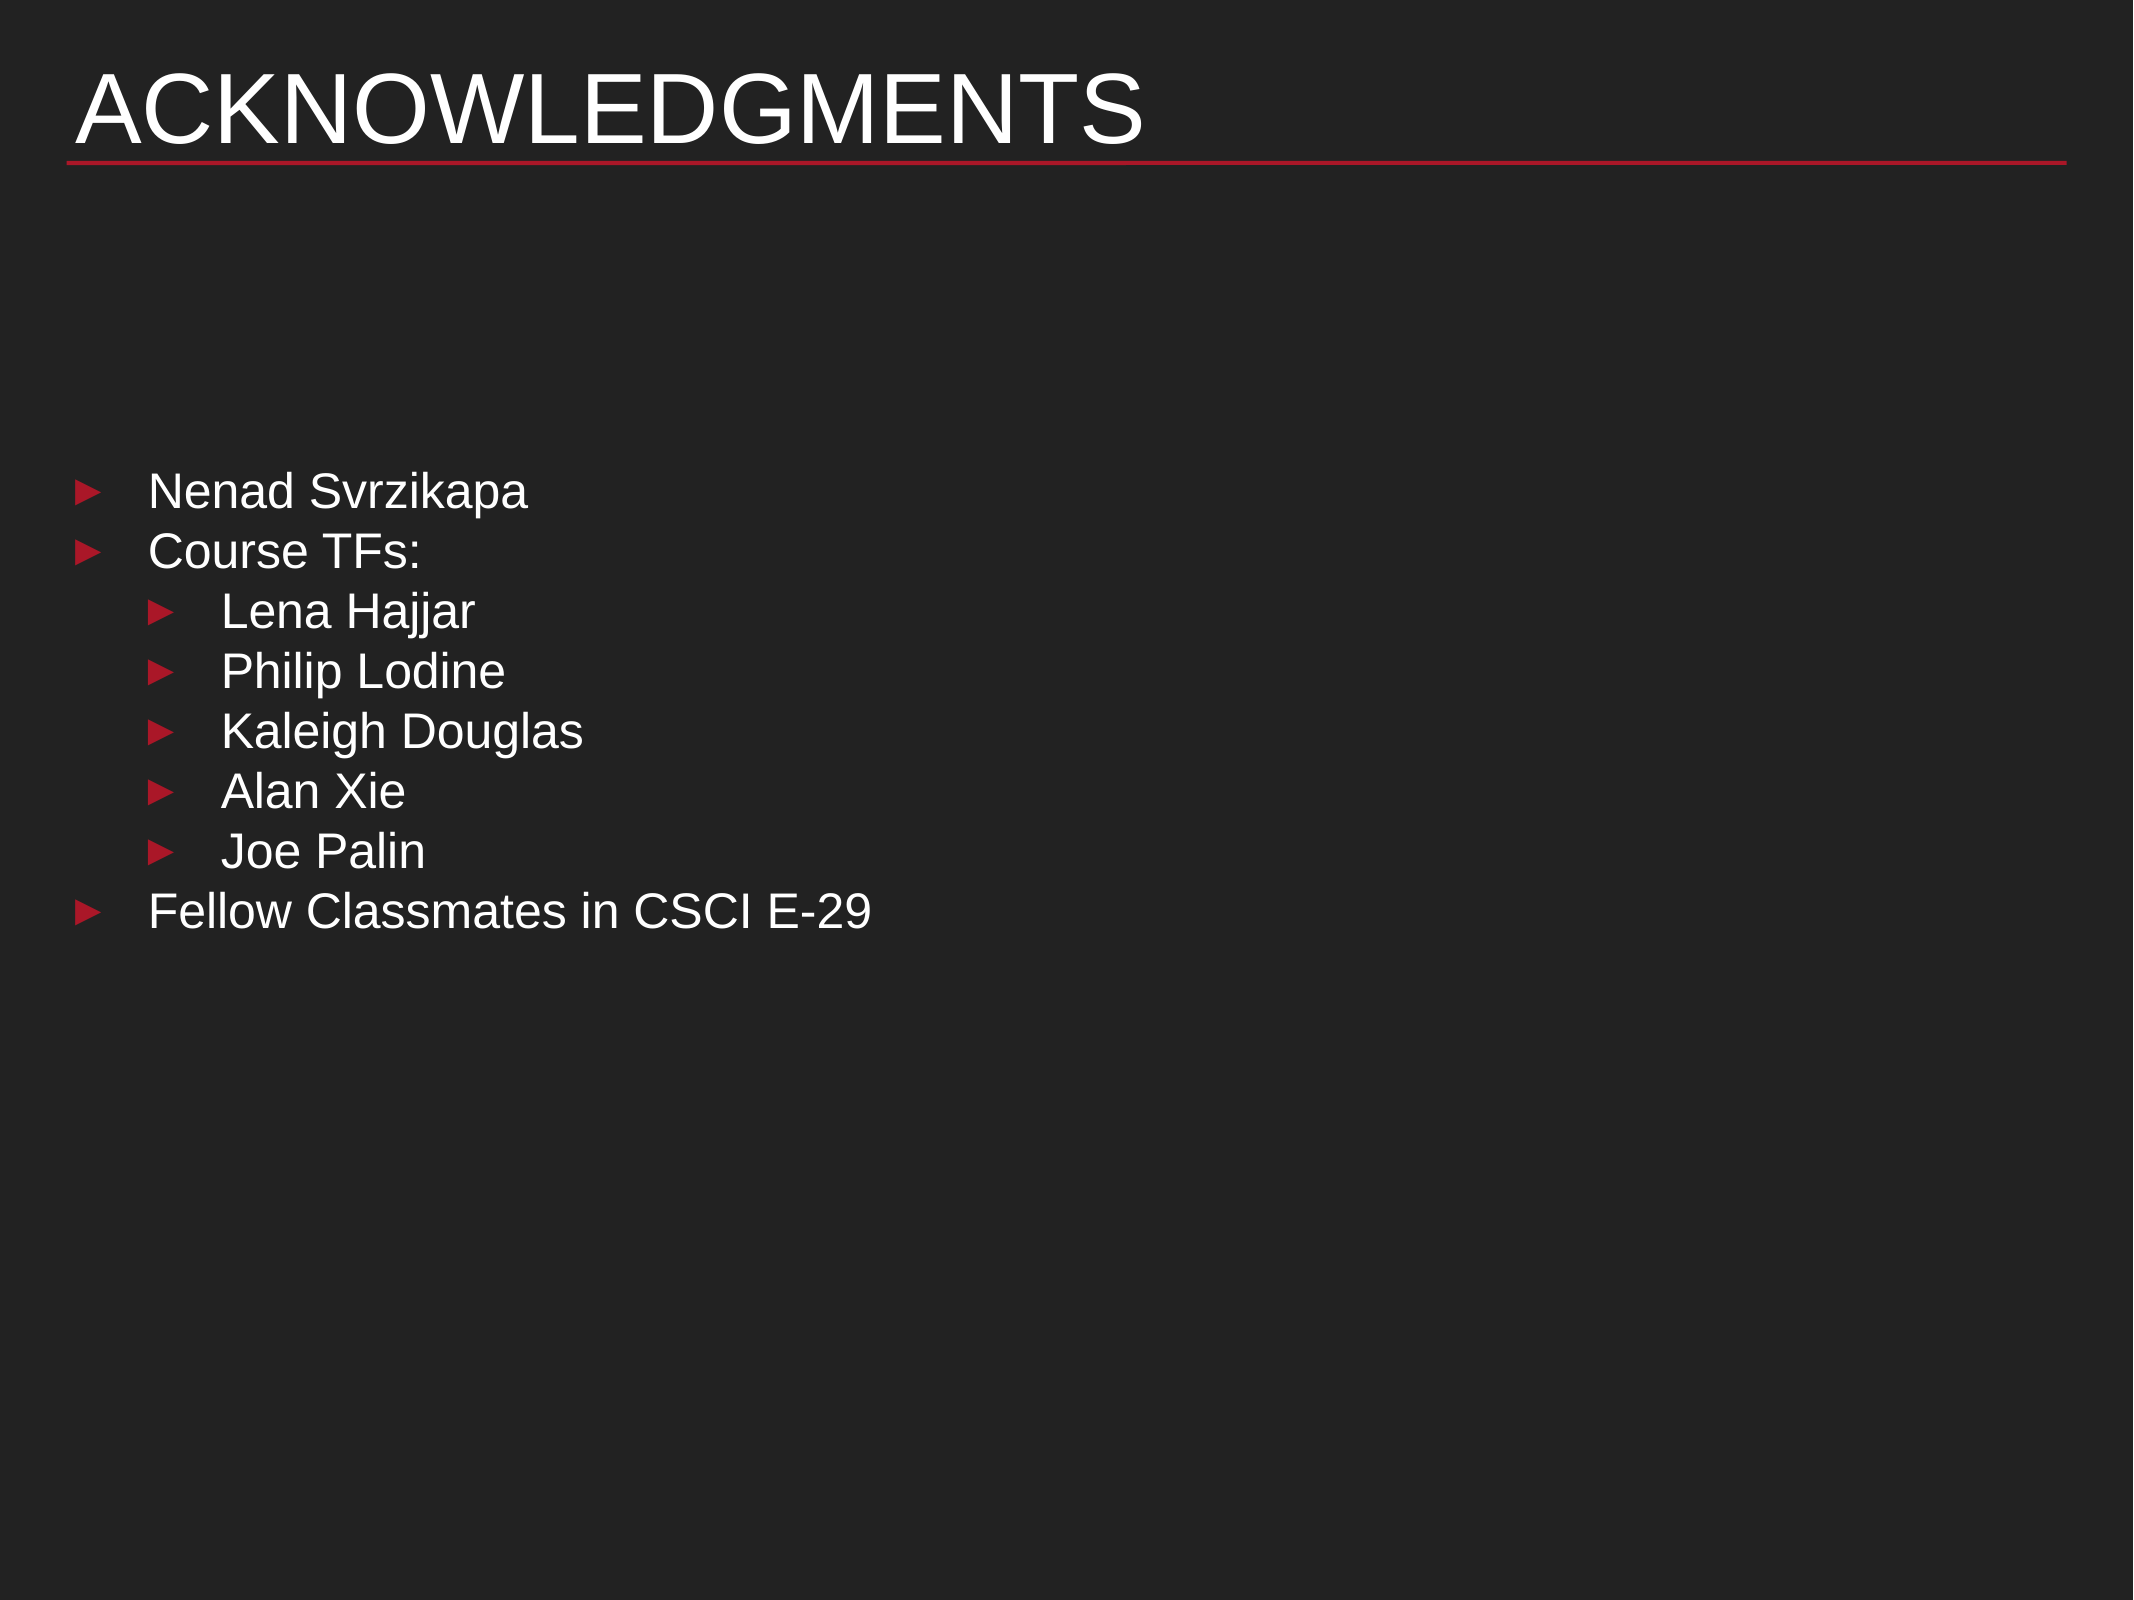

# Acknowledgments
Nenad Svrzikapa
Course TFs:
Lena Hajjar
Philip Lodine
Kaleigh Douglas
Alan Xie
Joe Palin
Fellow Classmates in CSCI E-29